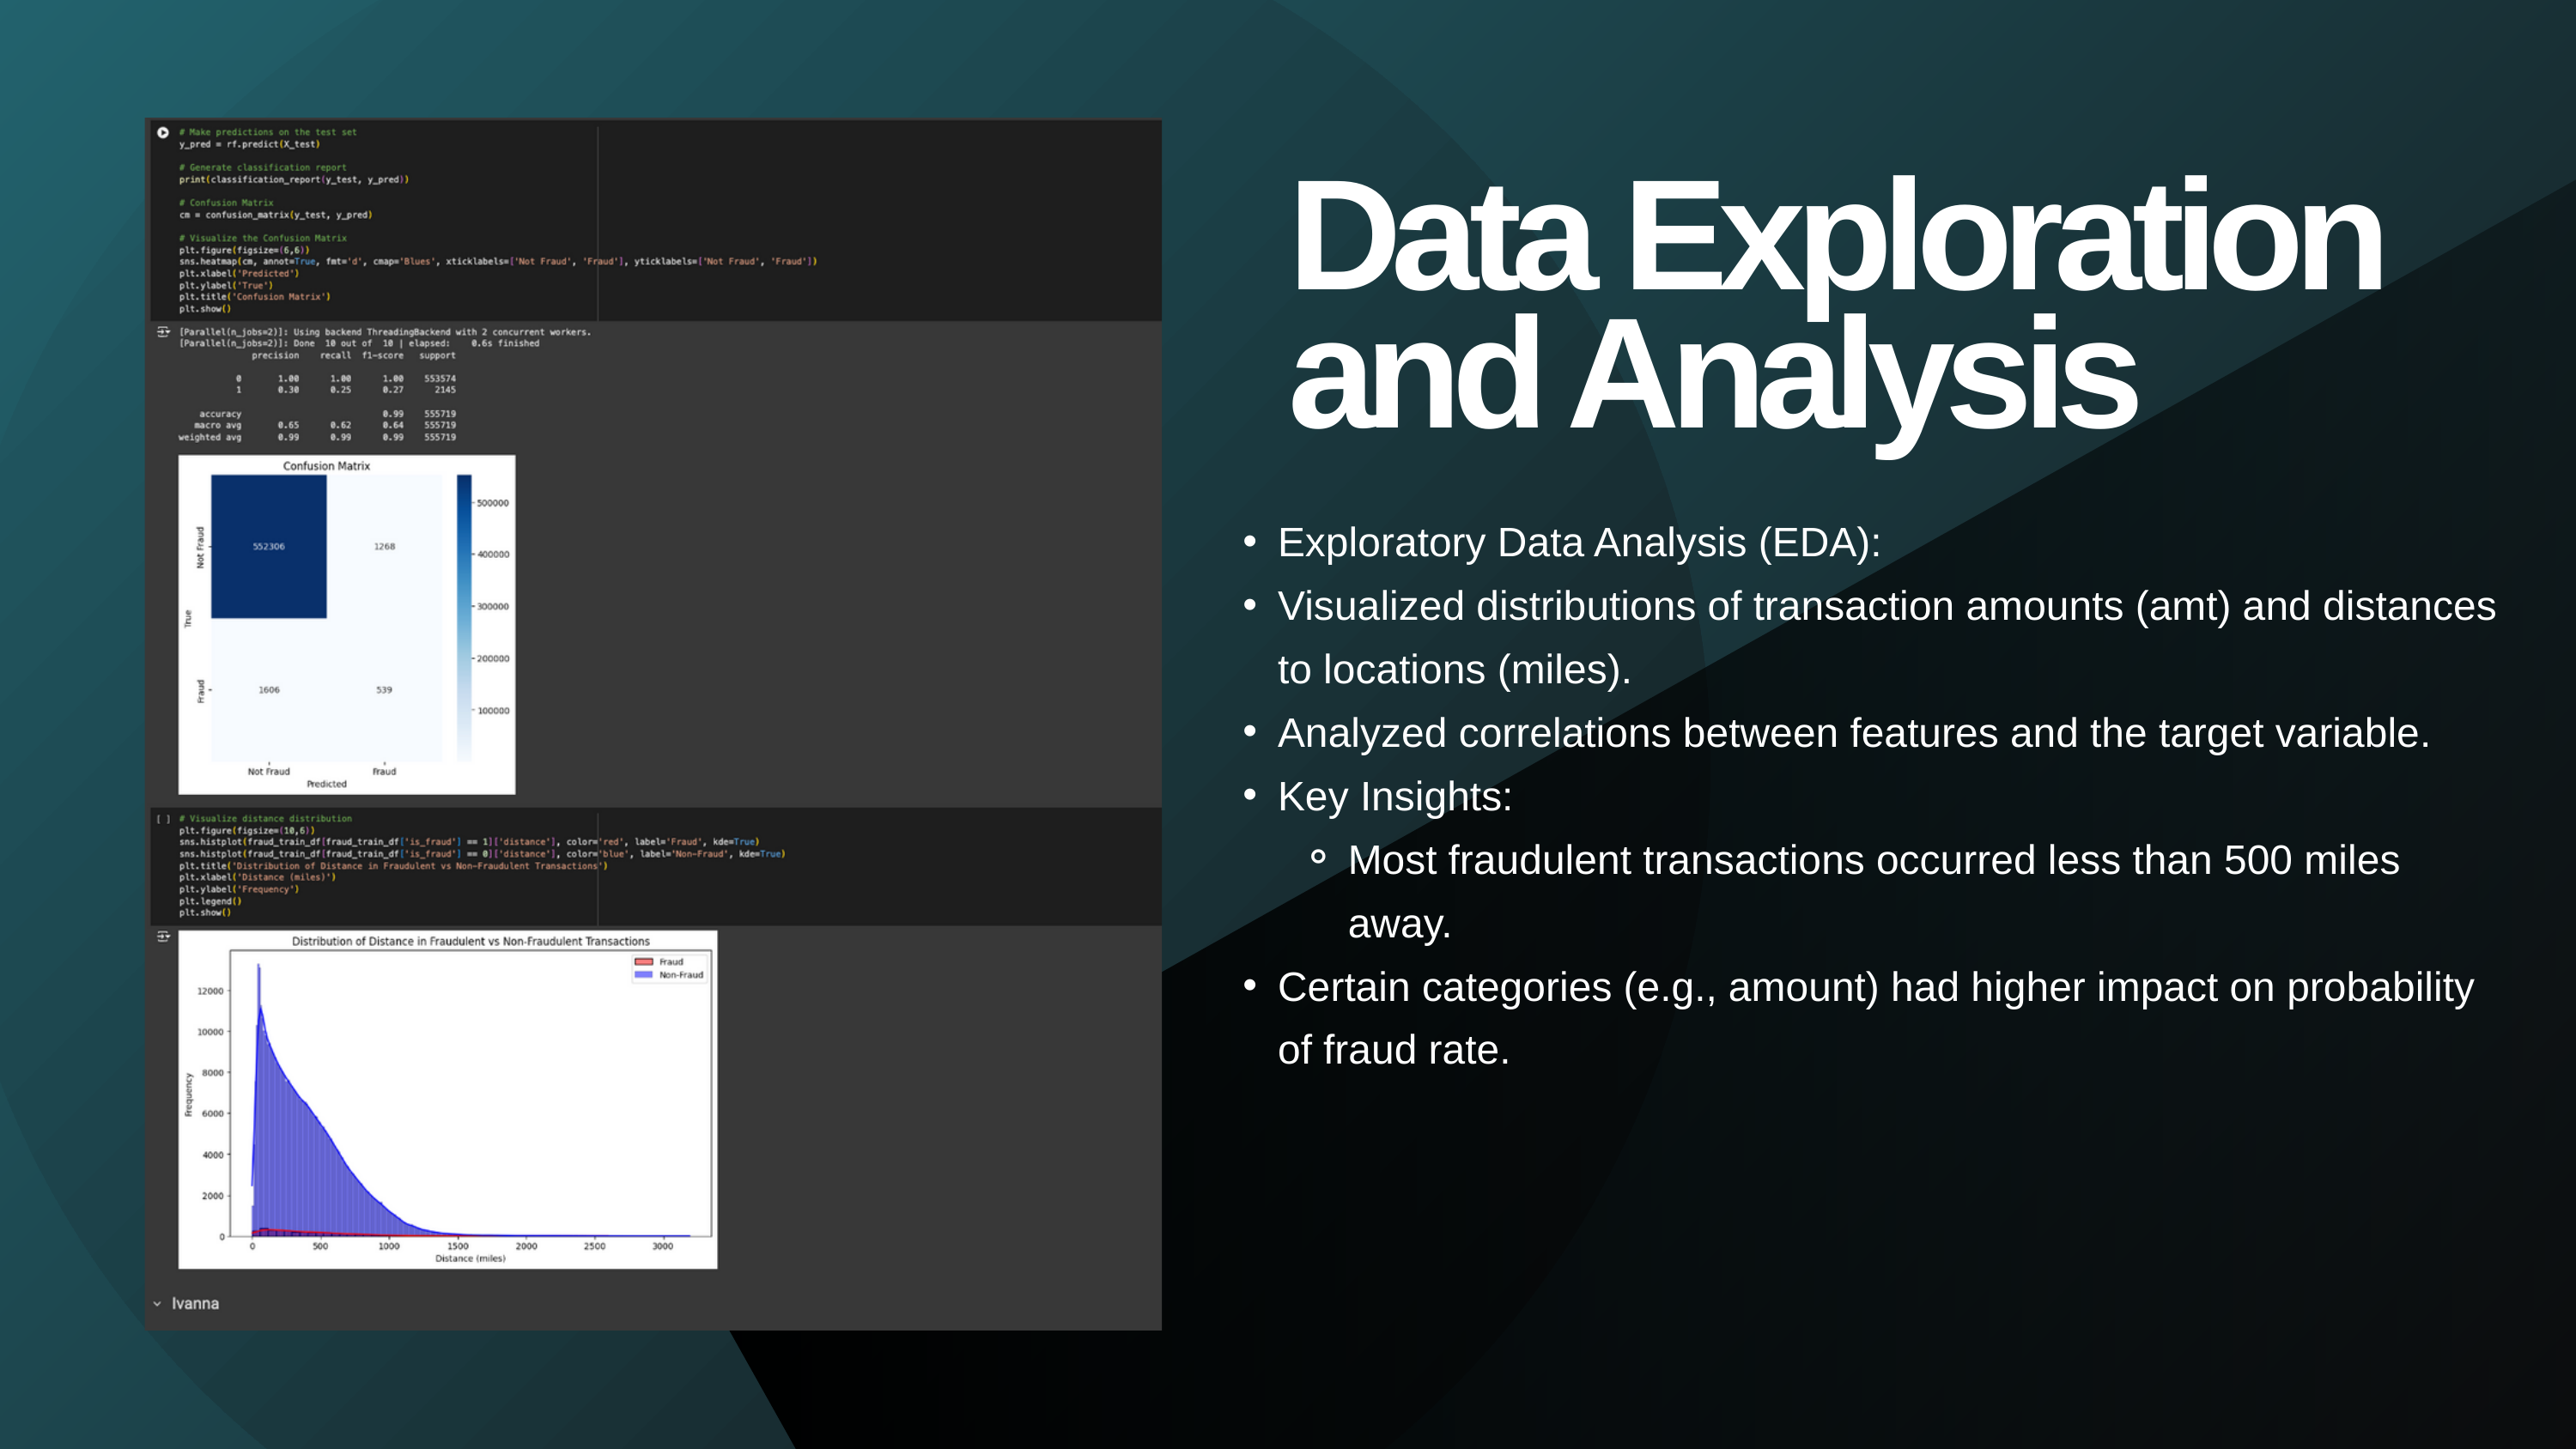

Data Exploration and Analysis
Exploratory Data Analysis (EDA):
Visualized distributions of transaction amounts (amt) and distances to locations (miles).
Analyzed correlations between features and the target variable.
Key Insights:
Most fraudulent transactions occurred less than 500 miles away.
Certain categories (e.g., amount) had higher impact on probability of fraud rate.